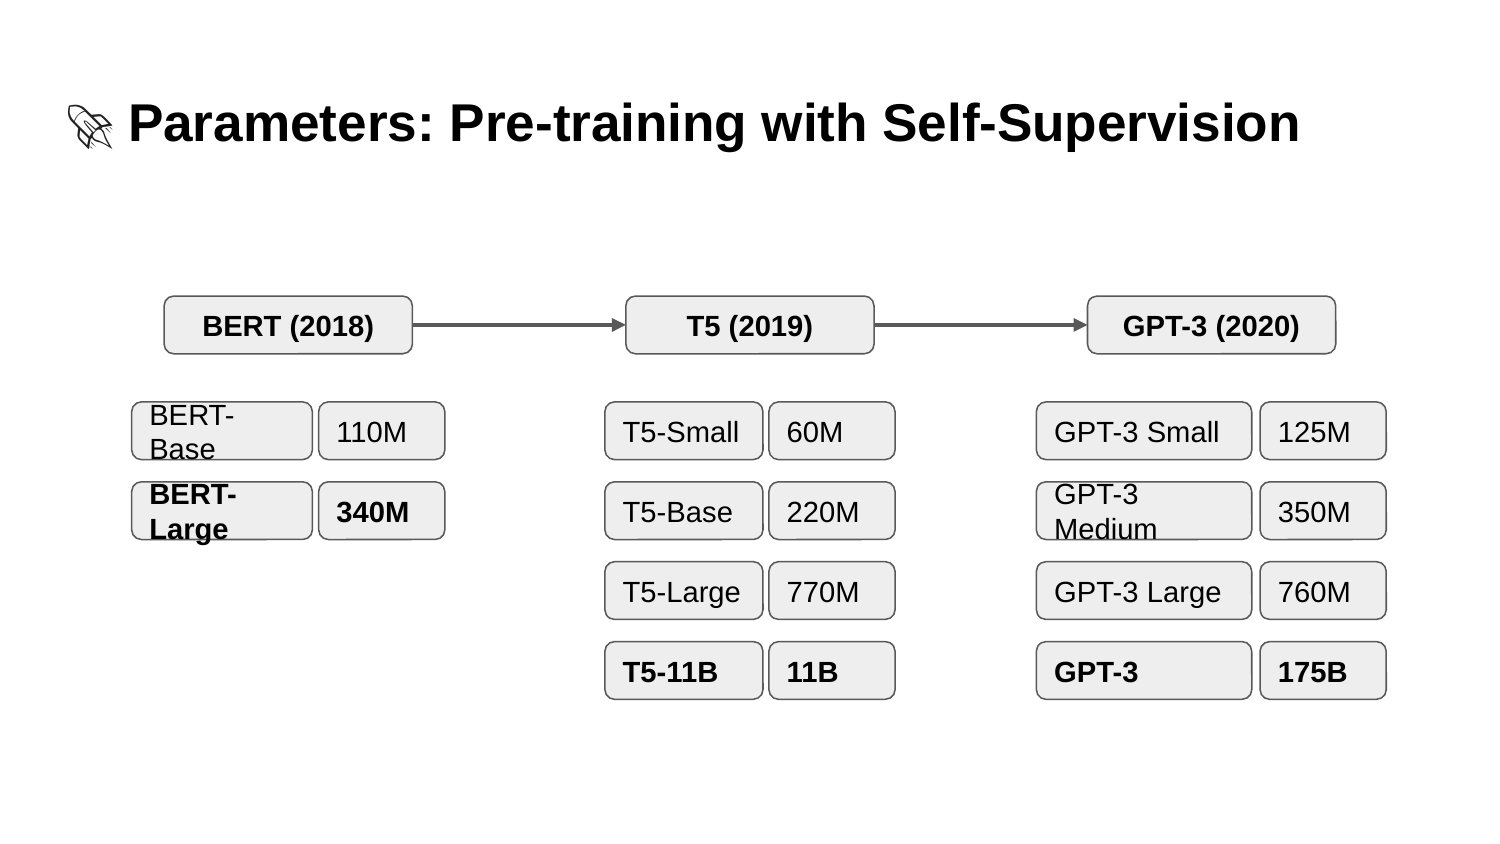

# 🚀 Parameters: Pre-training with Self-Supervision
BERT (2018)
T5 (2019)
GPT-3 (2020)
110M
BERT-Base
T5-Small
60M
GPT-3 Small
125M
340M
220M
350M
T5-Base
GPT-3 Medium
BERT-Large
T5-Large
770M
GPT-3 Large
760M
11B
175B
T5-11B
GPT-3